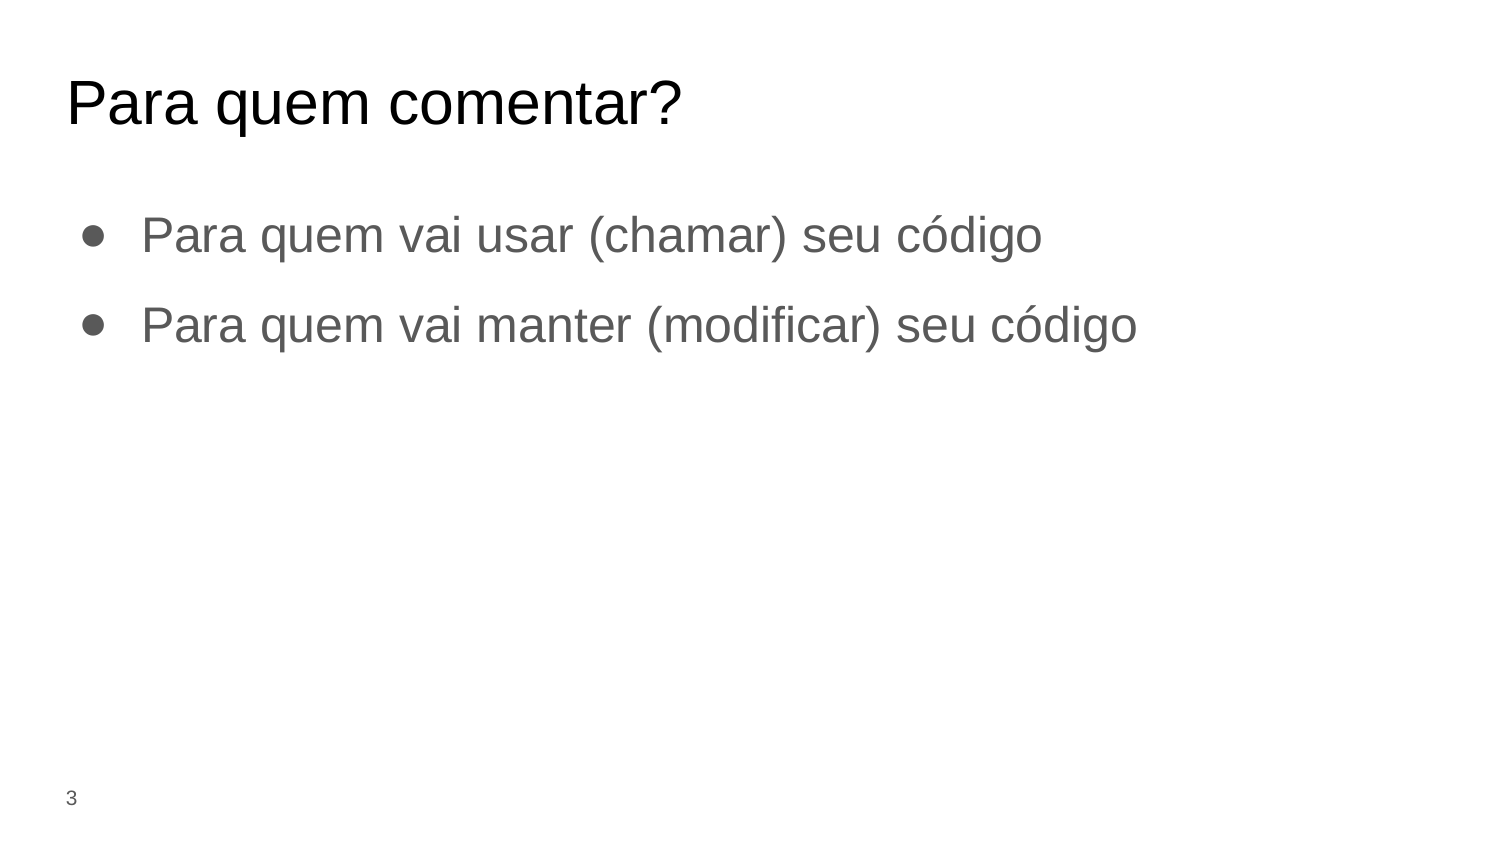

# Para quem comentar?
Para quem vai usar (chamar) seu código
Para quem vai manter (modificar) seu código

3